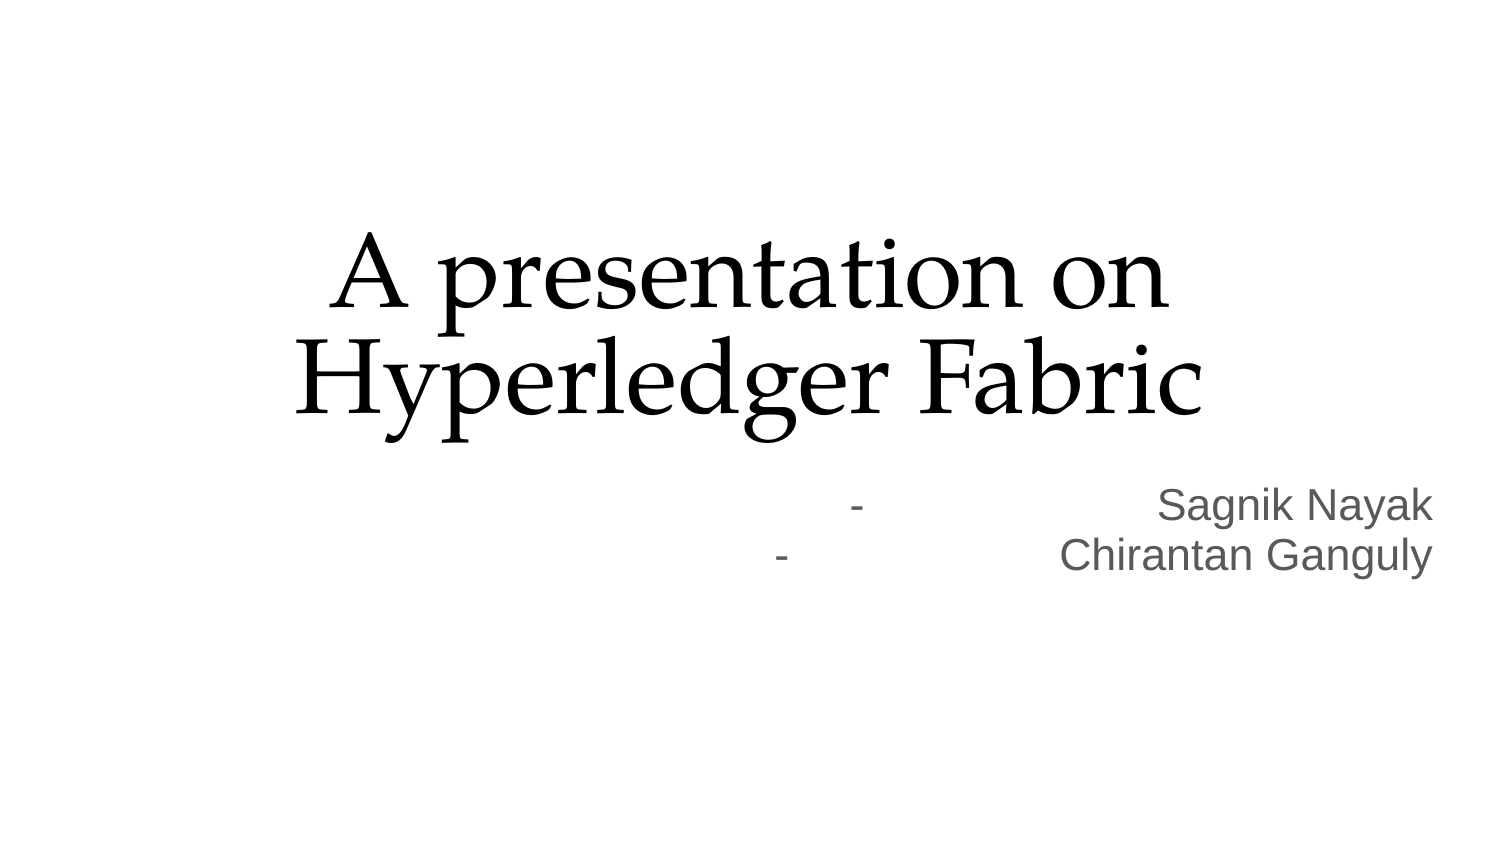

# A presentation on Hyperledger Fabric
Sagnik Nayak
Chirantan Ganguly